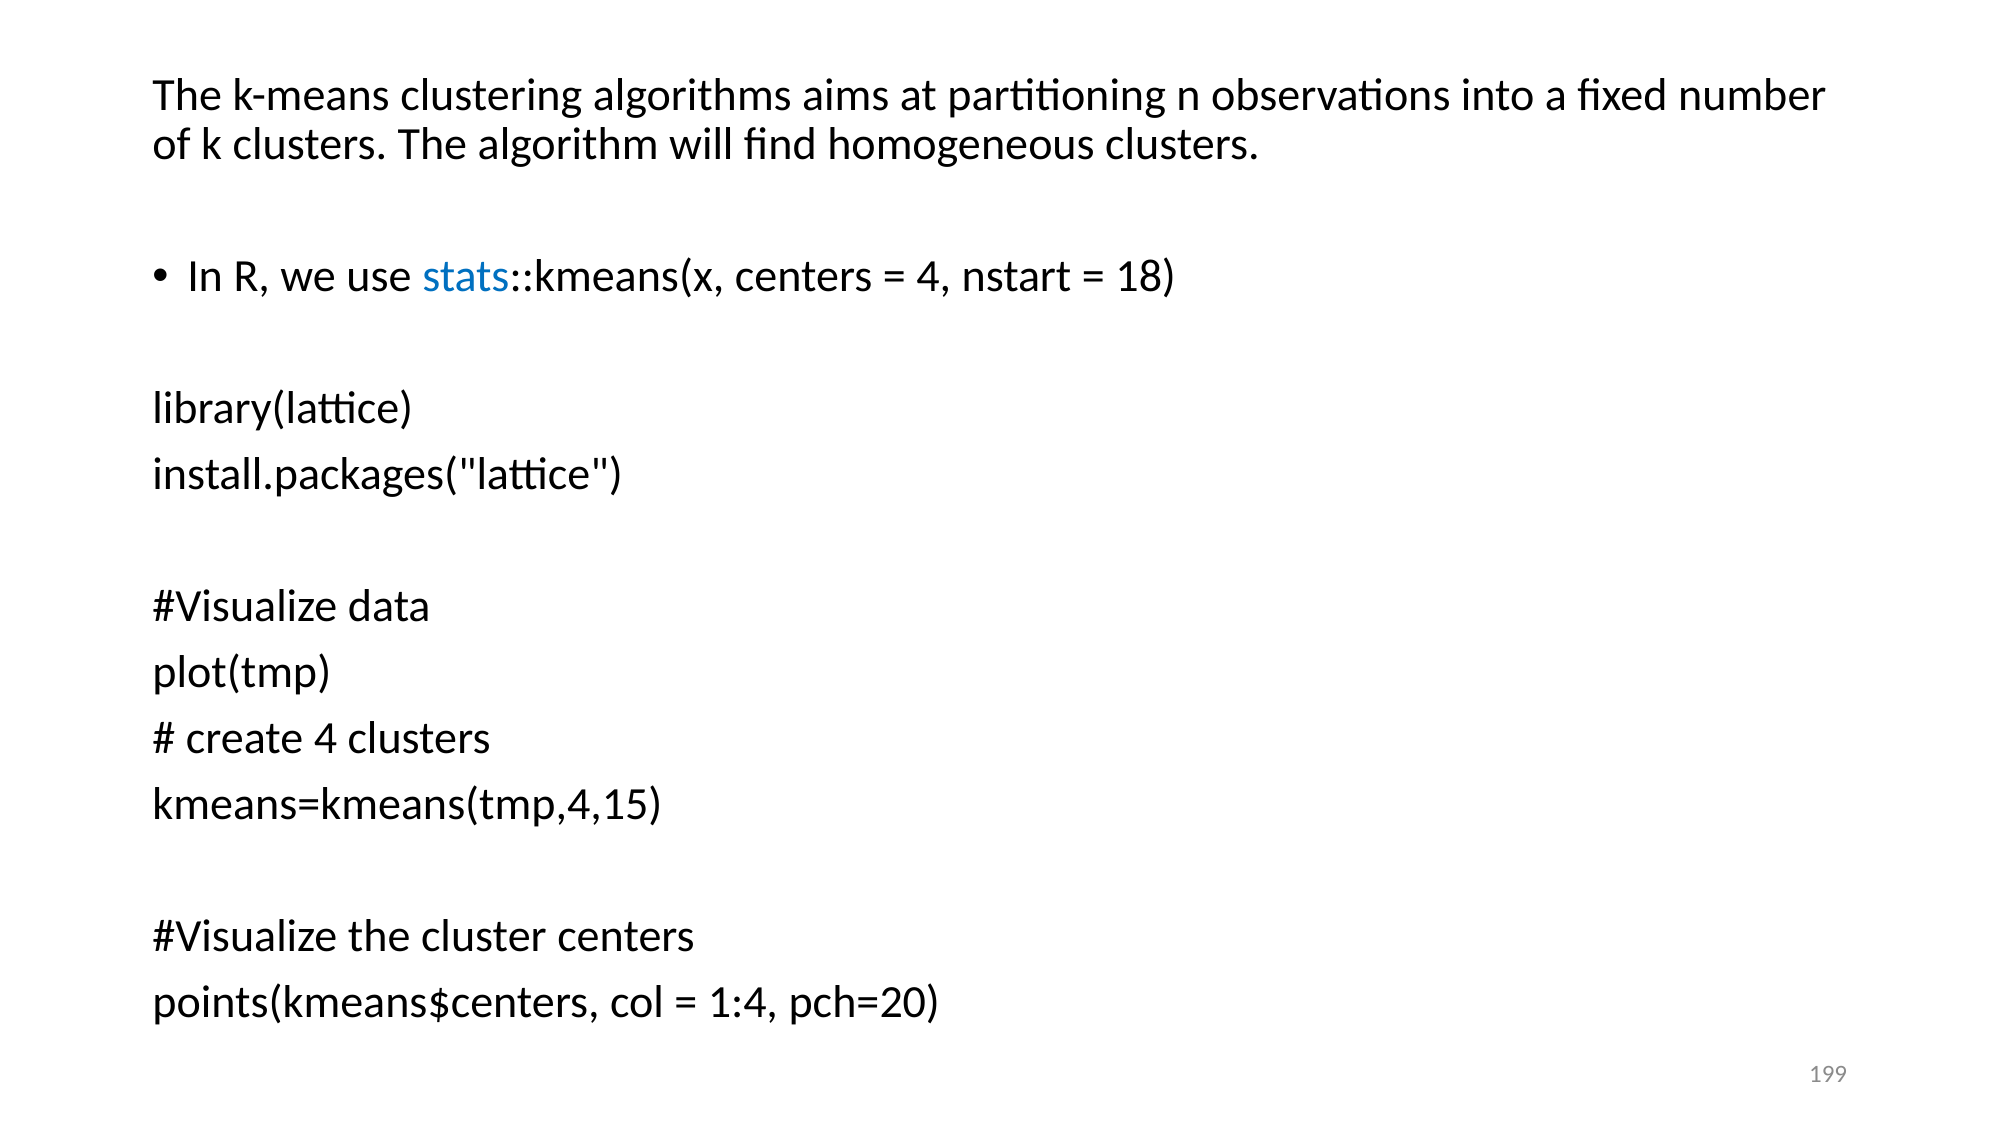

The k-means clustering algorithms aims at partitioning n observations into a fixed number of k clusters. The algorithm will find homogeneous clusters.

In R, we use stats::kmeans(x, centers = 4, nstart = 18)

library(lattice)
install.packages("lattice")

#Visualize data
plot(tmp)
# create 4 clusters
kmeans=kmeans(tmp,4,15)

#Visualize the cluster centers
points(kmeans$centers, col = 1:4, pch=20)

199